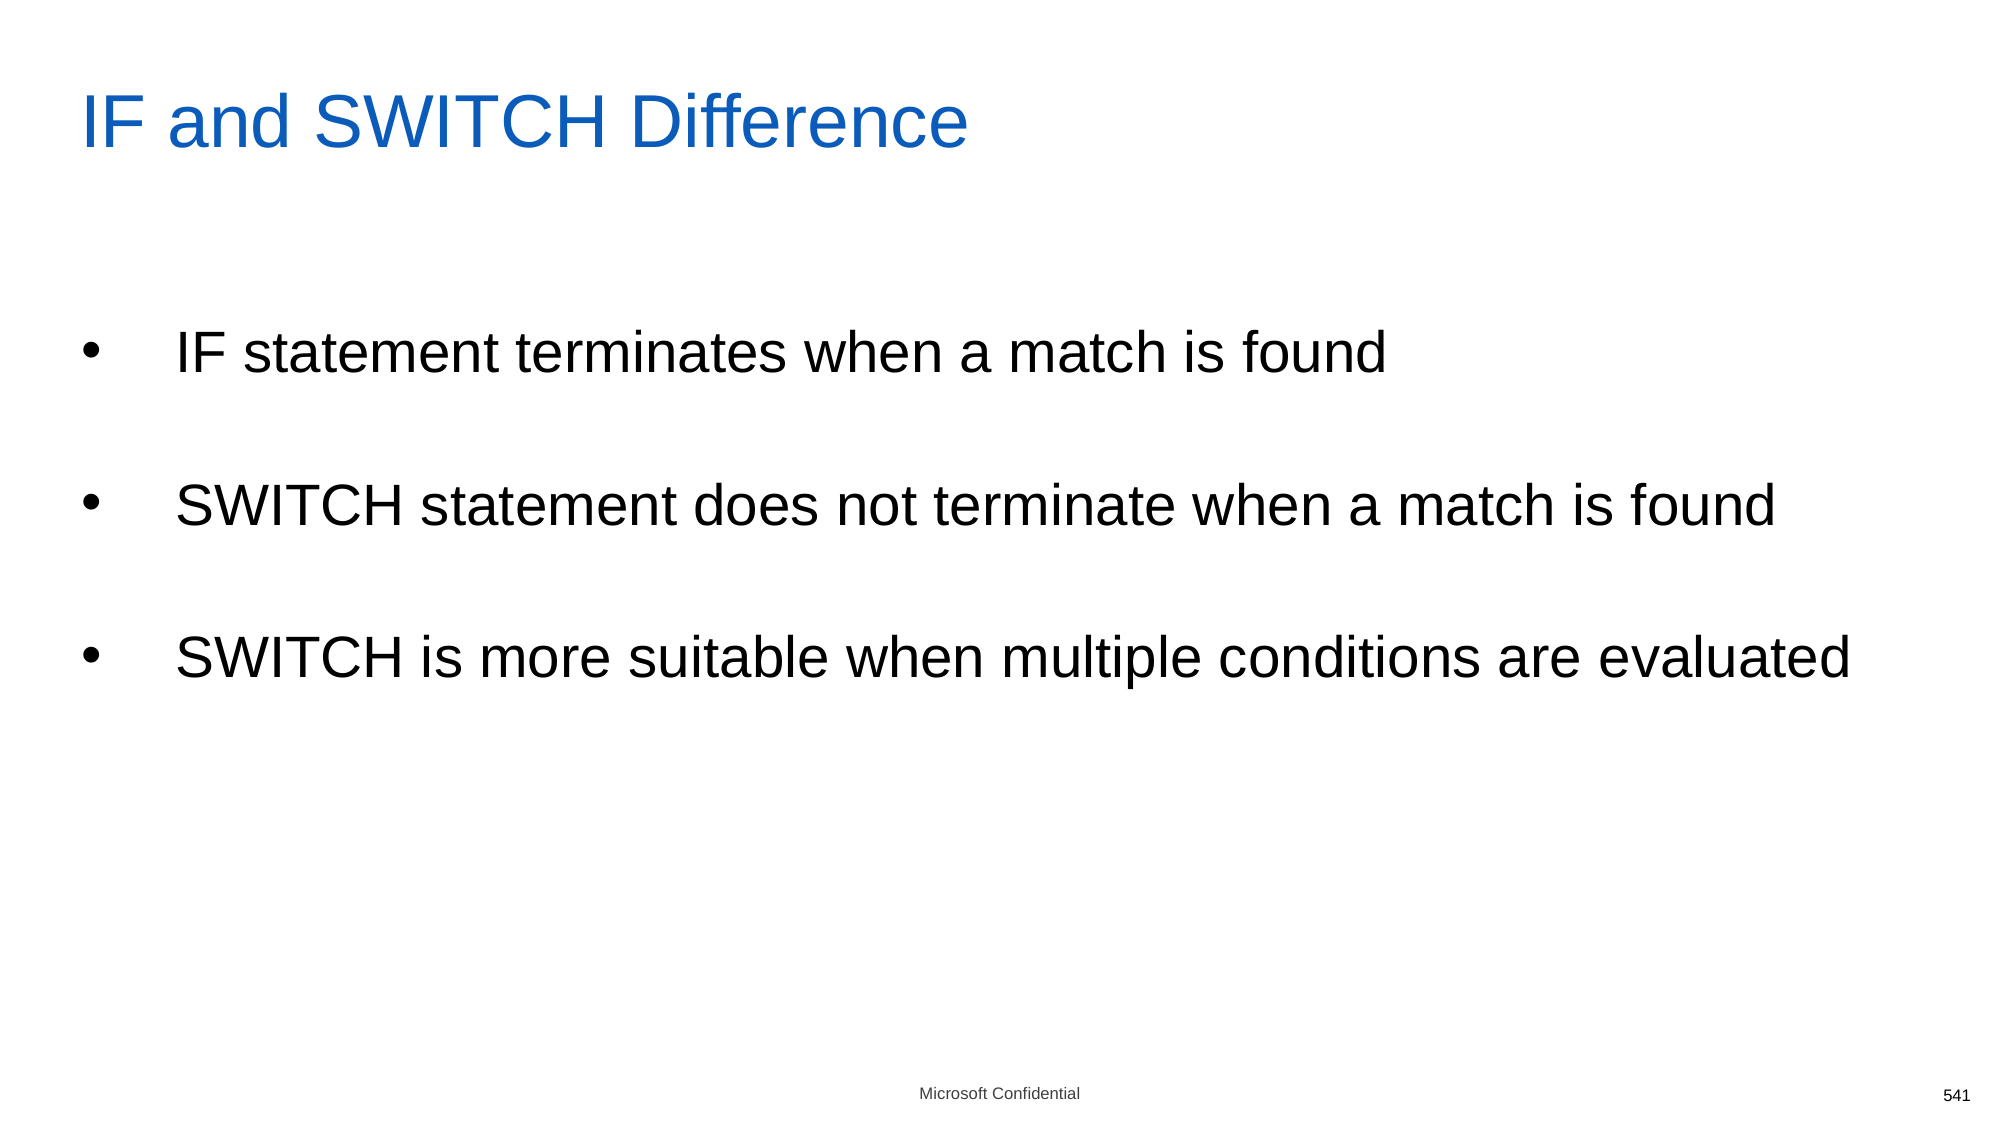

# IF and SWITCH Difference
IF statement terminates when a match is found

SWITCH statement does not terminate when a match is found

SWITCH is more suitable when multiple conditions are evaluated
541